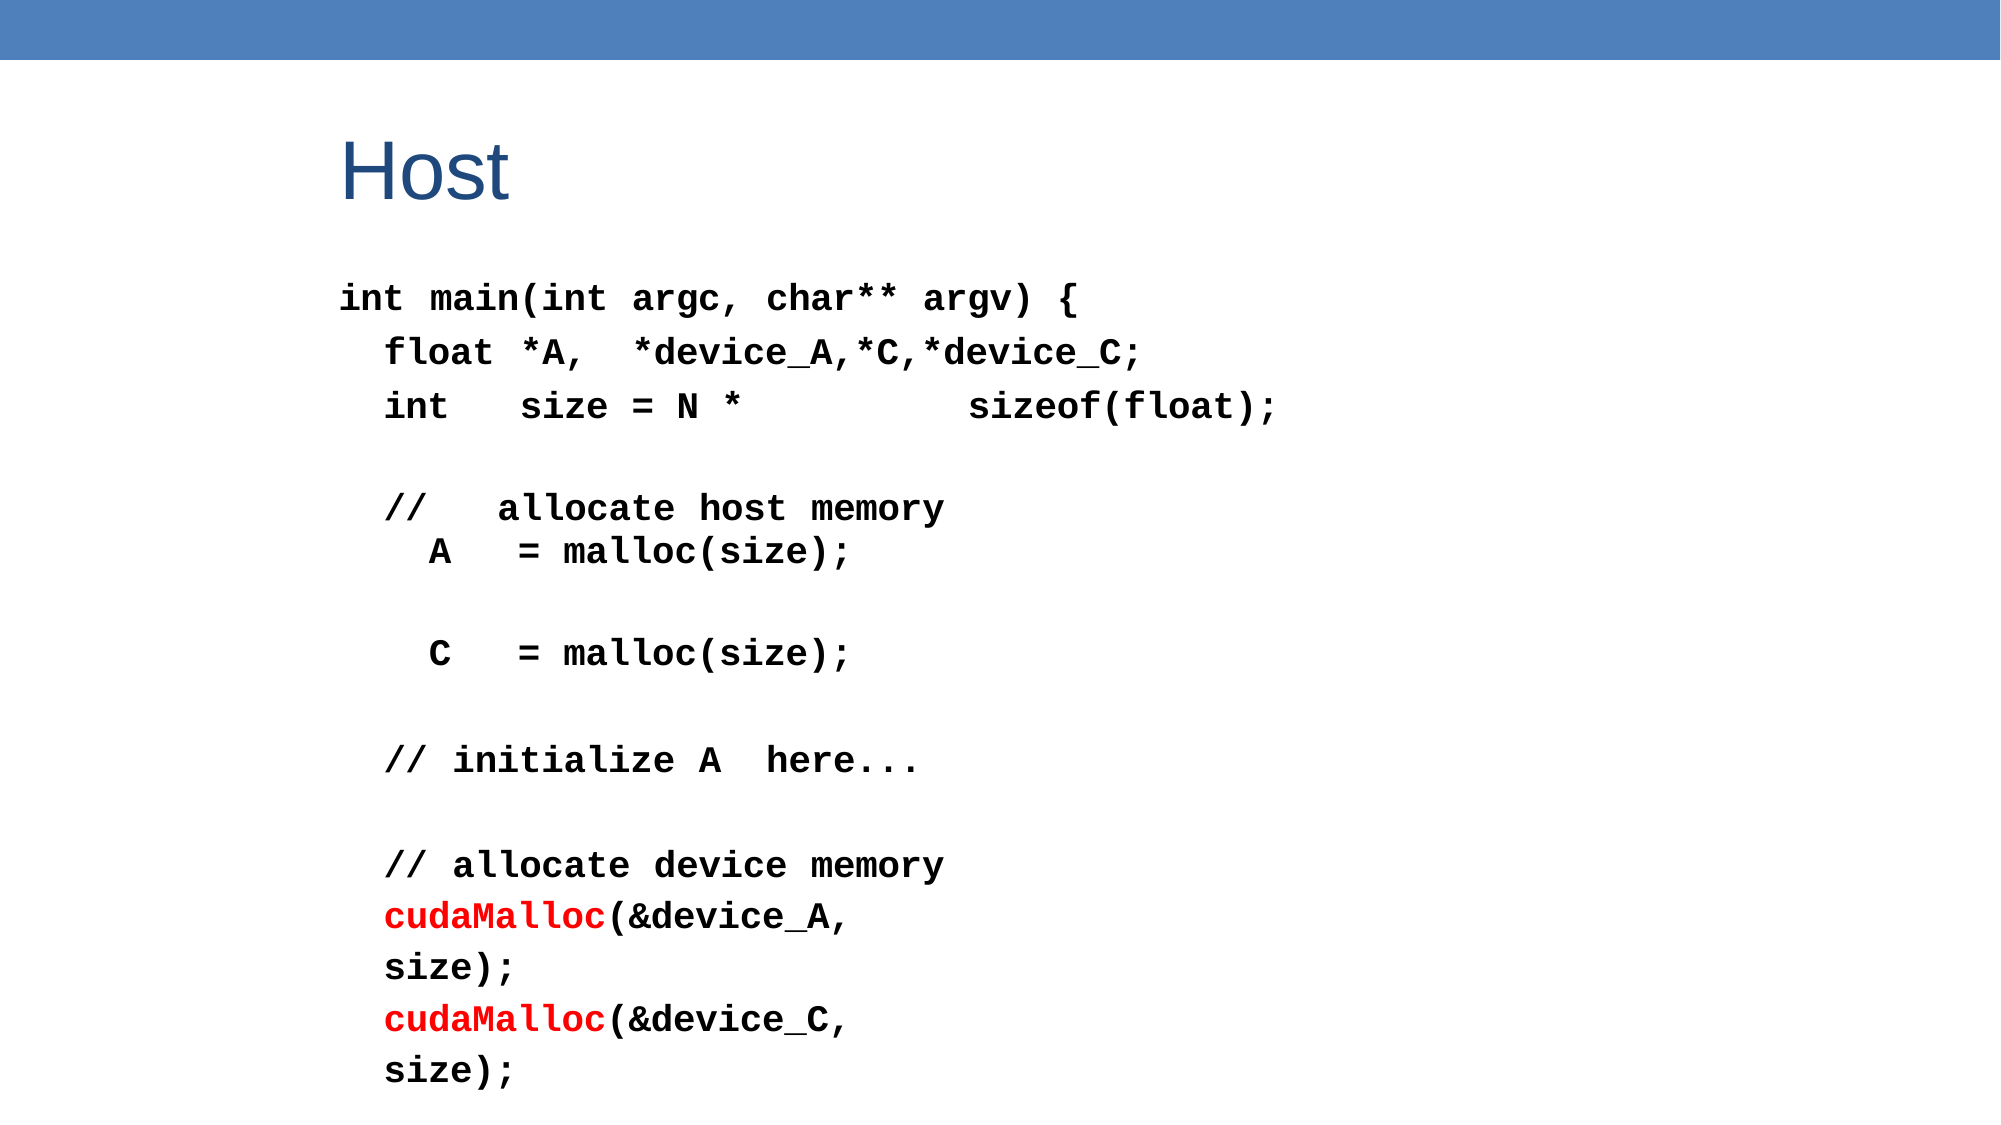

# Host
int	main(int	argc,	char**	argv)	{
float	*A,	*device_A,*C,*device_C;
int	size	=	N	*		sizeof(float);

//	allocate	host	memory
| A | = | malloc(size); |
| --- | --- | --- |
|  |  |  |
| C | = | malloc(size); |
//	initialize	A	here...

//	allocate	device	memory cudaMalloc(&device_A,	size);
cudaMalloc(&device_C,	size);